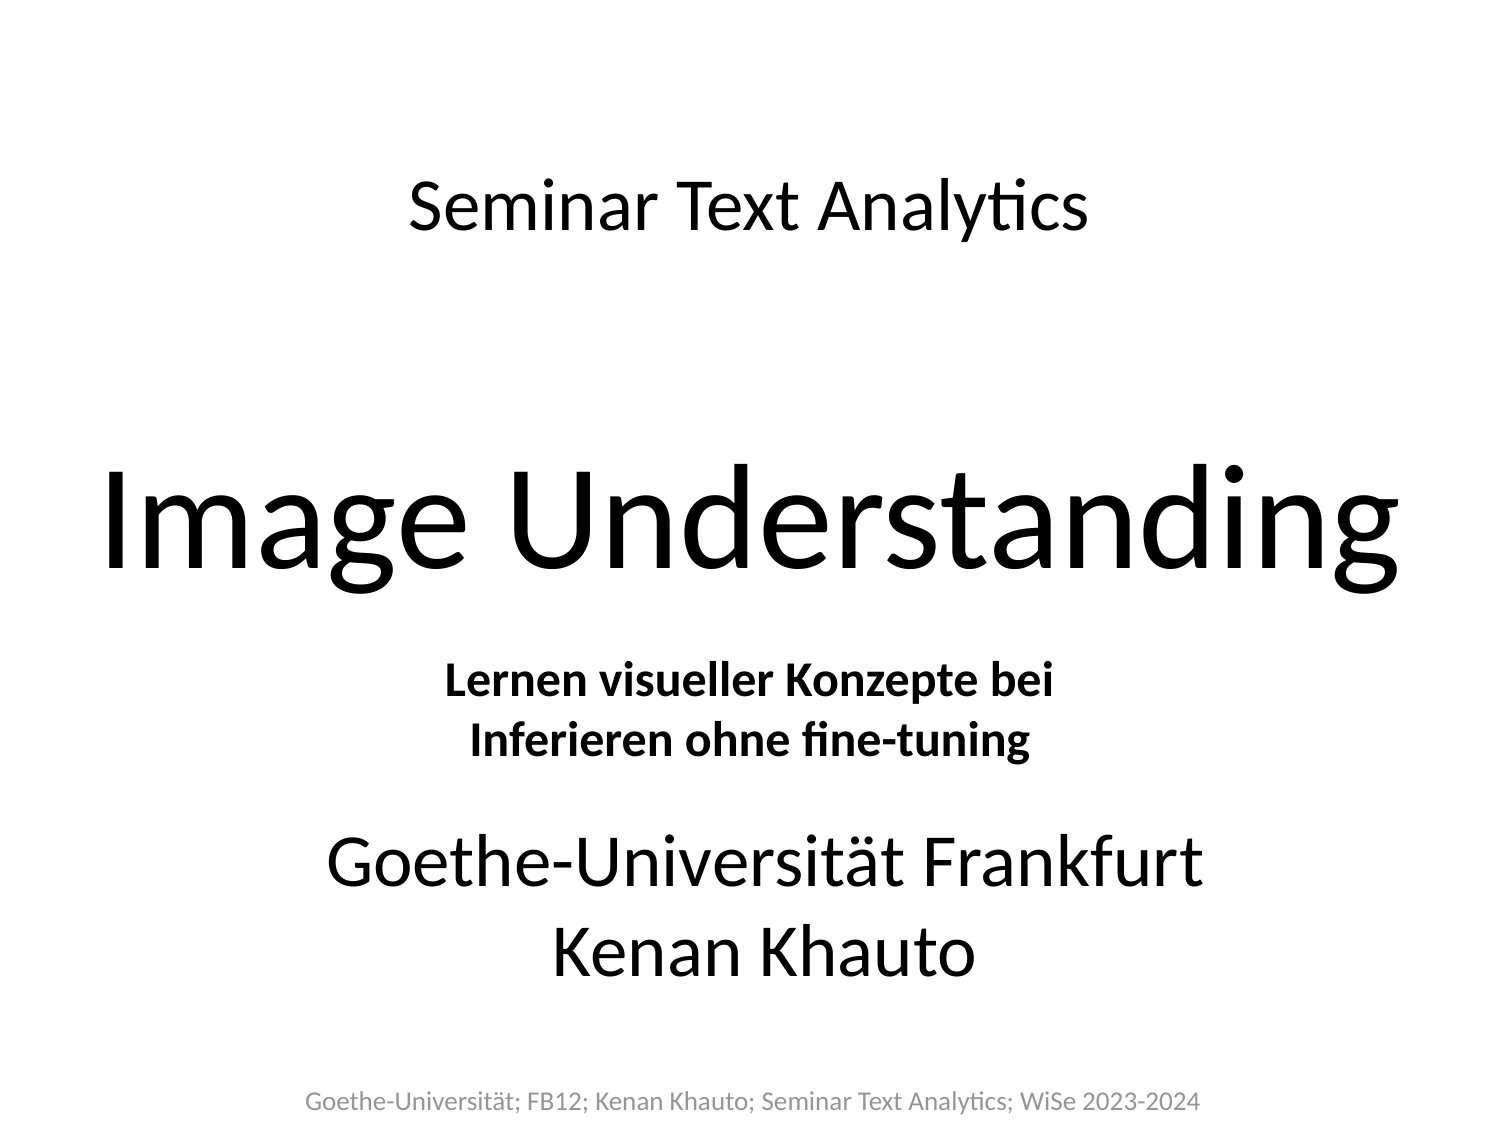

# Seminar Text Analytics
Image Understanding
Lernen visueller Konzepte bei Inferieren ohne fine-tuning
Goethe-Universität Frankfurt
Kenan Khauto